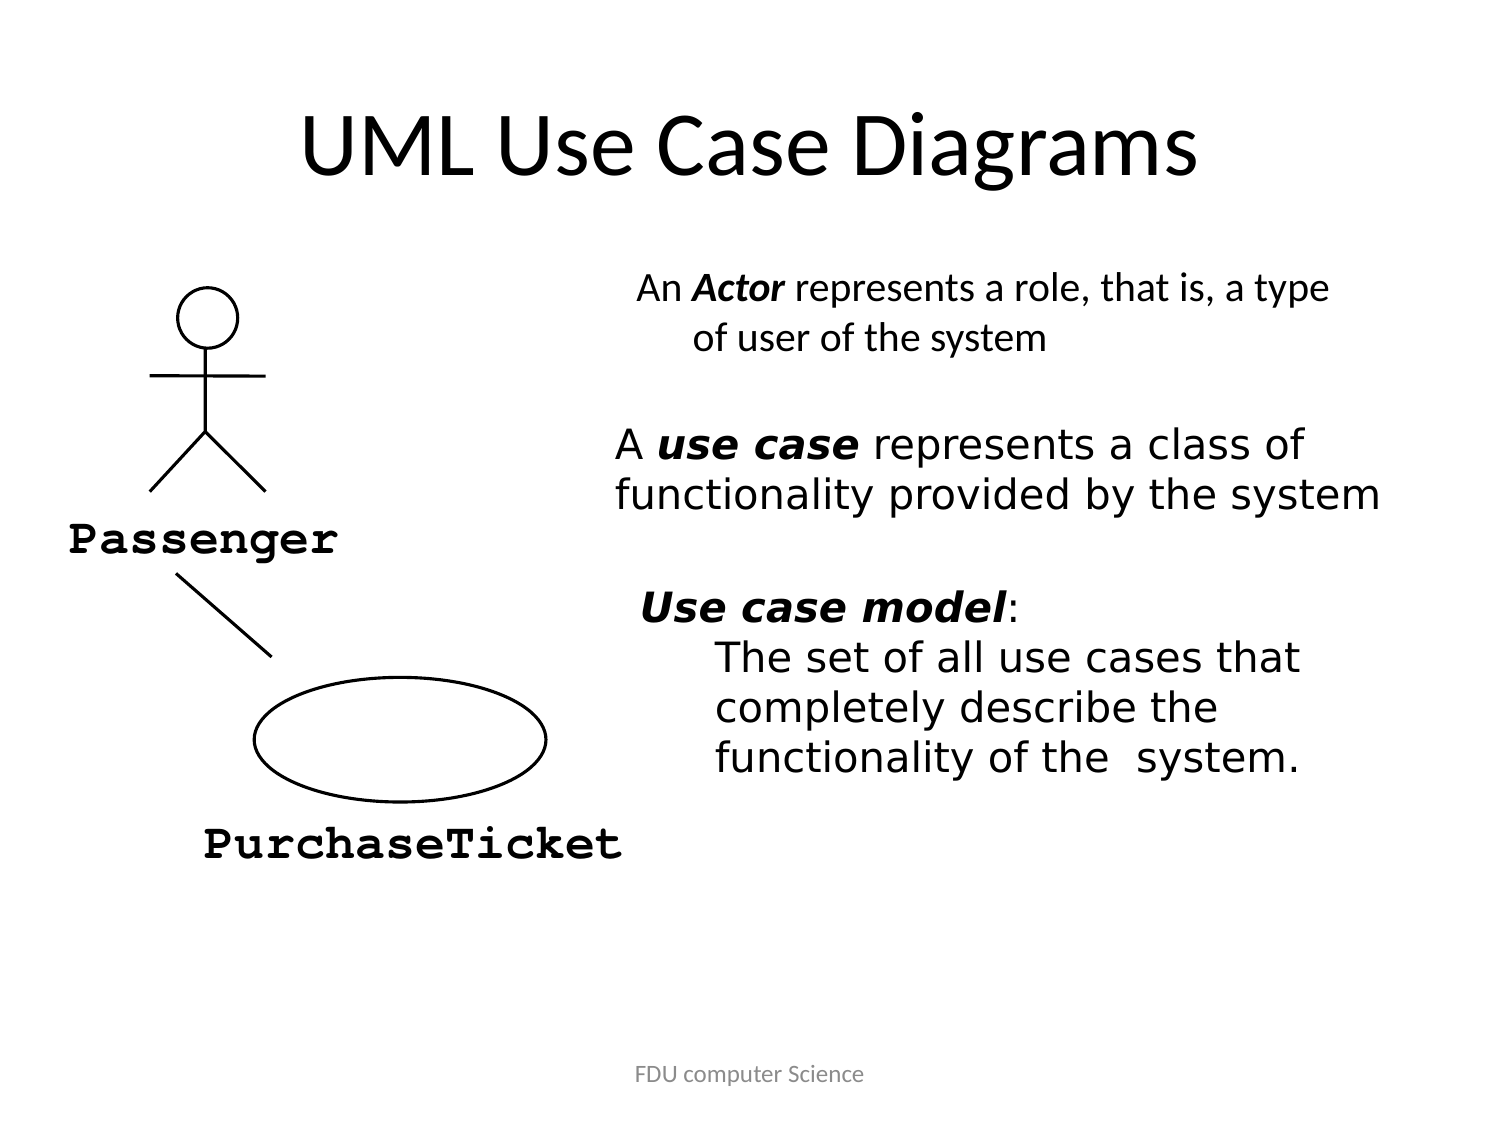

# UML Use Case Diagrams
An Actor represents a role, that is, a type of user of the system

Passenger
A use case represents a class of functionality provided by the system

PurchaseTicket
Use case model:
The set of all use cases that completely describe the functionality of the  system.
FDU computer Science